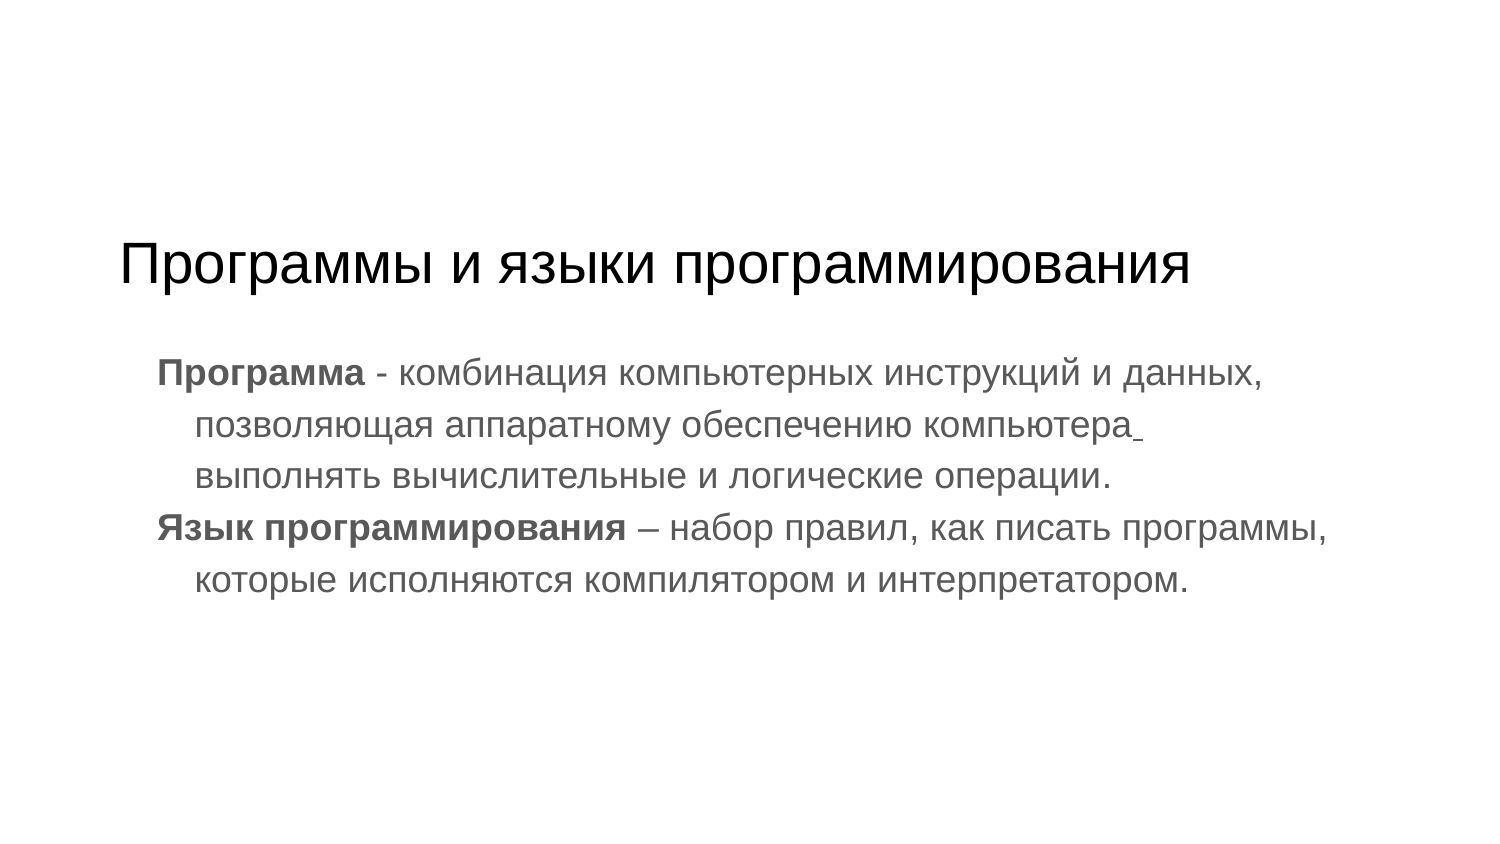

# Программы и языки программирования
Программа - комбинация компьютерных инструкций и данных, позволяющая аппаратному обеспечению компьютера  выполнять вычислительные и логические операции.
Язык программирования – набор правил, как писать программы, которые исполняются компилятором и интерпретатором.